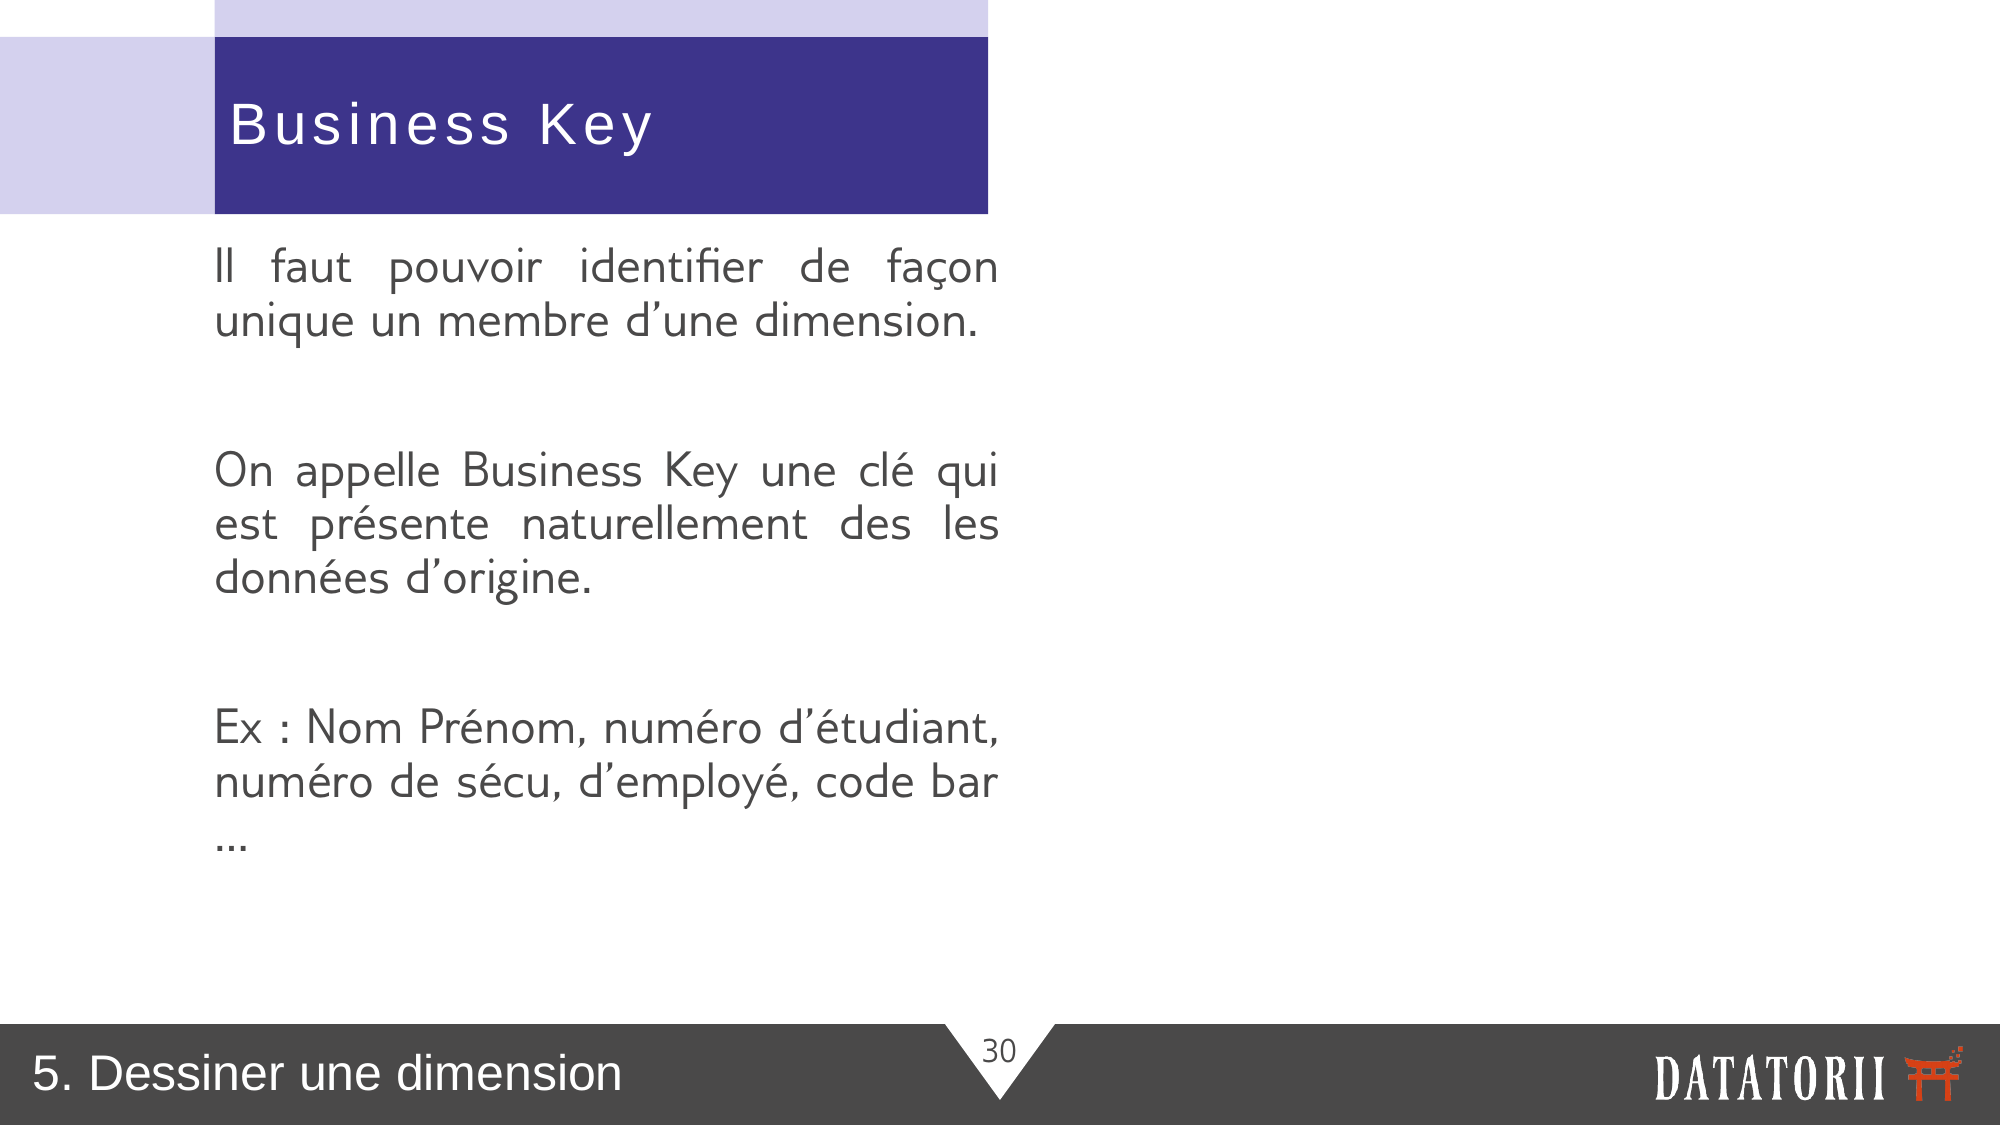

Business Key
Il faut pouvoir identifier de façon unique un membre d’une dimension.

On appelle Business Key une clé qui est présente naturellement des les données d’origine.

Ex : Nom Prénom, numéro d’étudiant, numéro de sécu, d’employé, code bar …
5. Dessiner une dimension